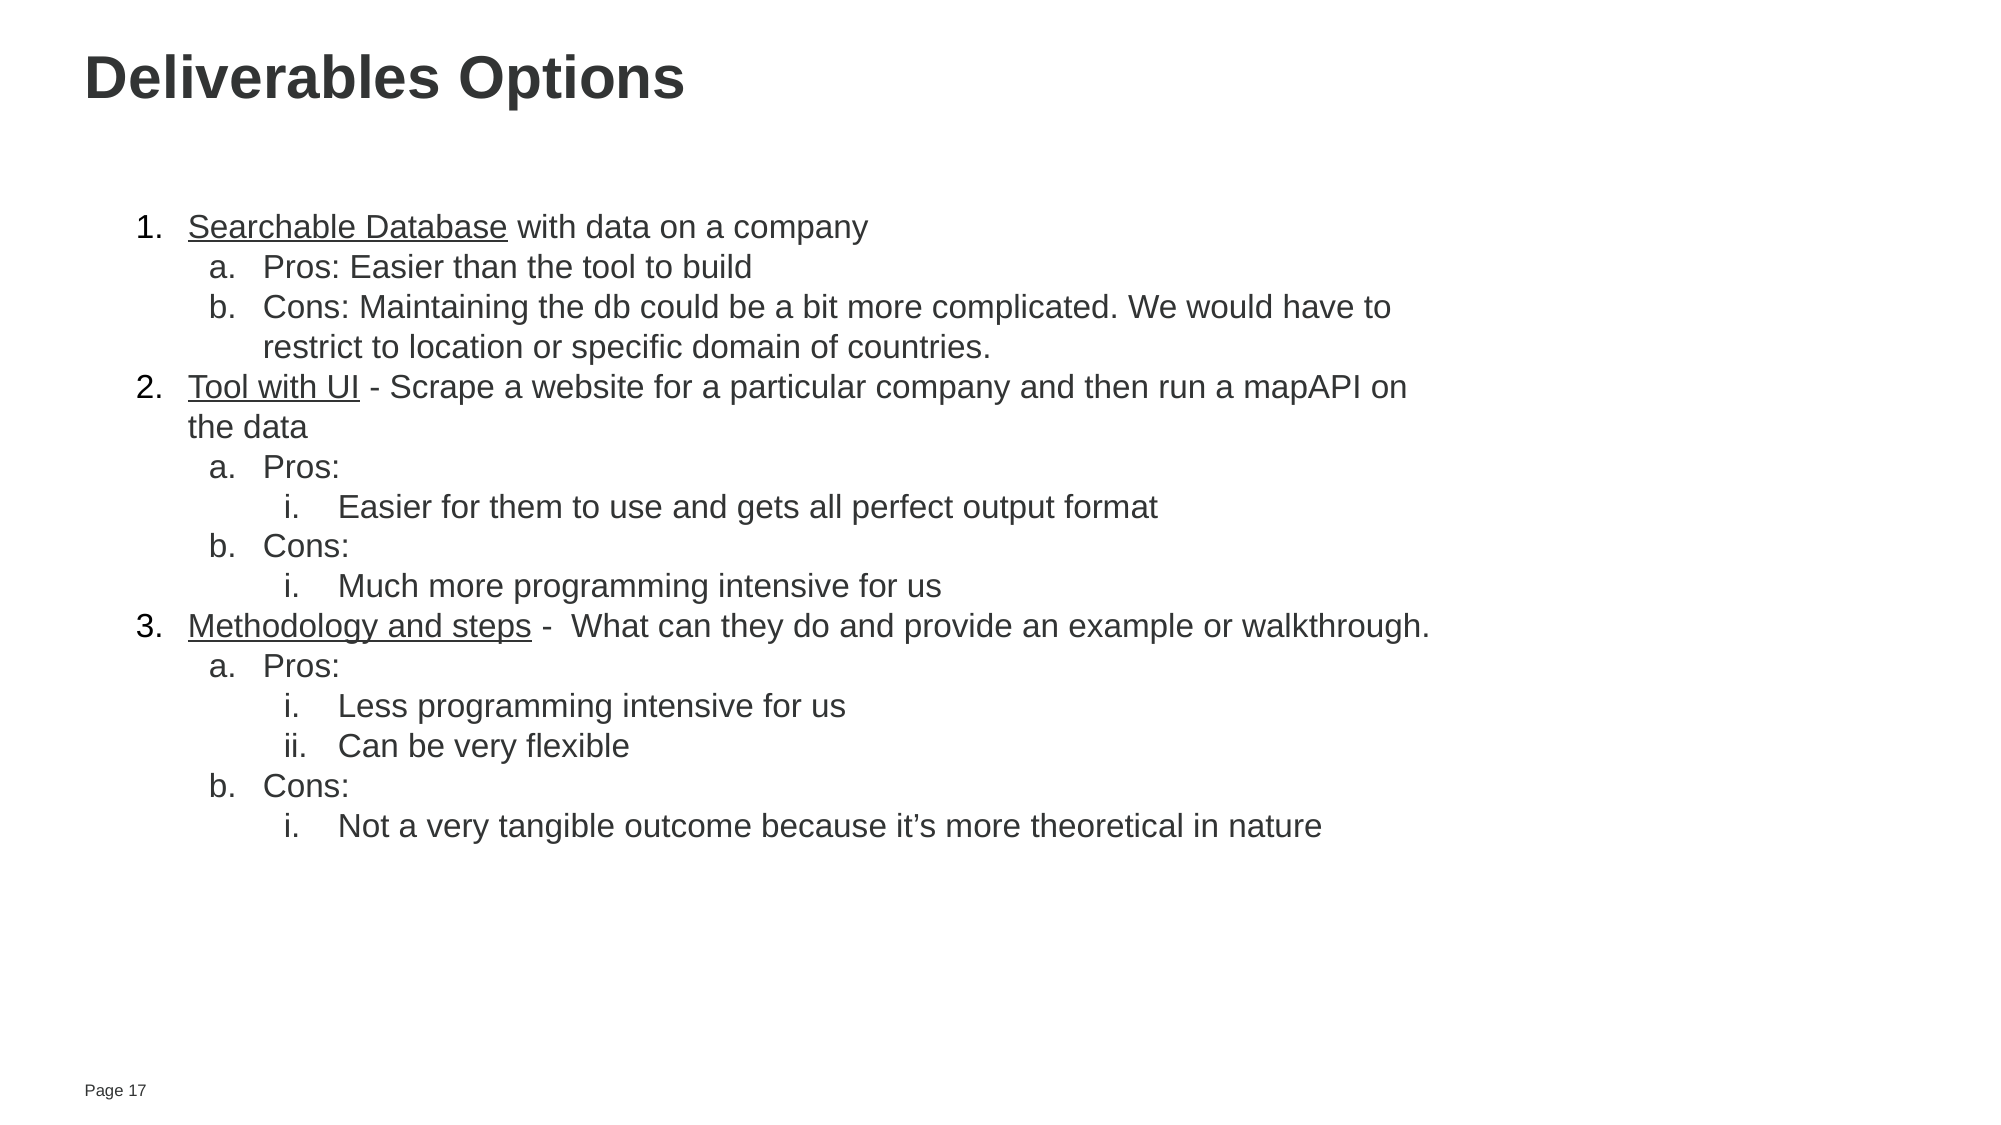

# Deliverables Options

Searchable Database with data on a company
Pros: Easier than the tool to build
Cons: Maintaining the db could be a bit more complicated. We would have to restrict to location or specific domain of countries.
Tool with UI - Scrape a website for a particular company and then run a mapAPI on the data
Pros:
Easier for them to use and gets all perfect output format
Cons:
Much more programming intensive for us
Methodology and steps -  What can they do and provide an example or walkthrough.
Pros:
Less programming intensive for us
Can be very flexible
Cons:
Not a very tangible outcome because it’s more theoretical in nature
Page 17